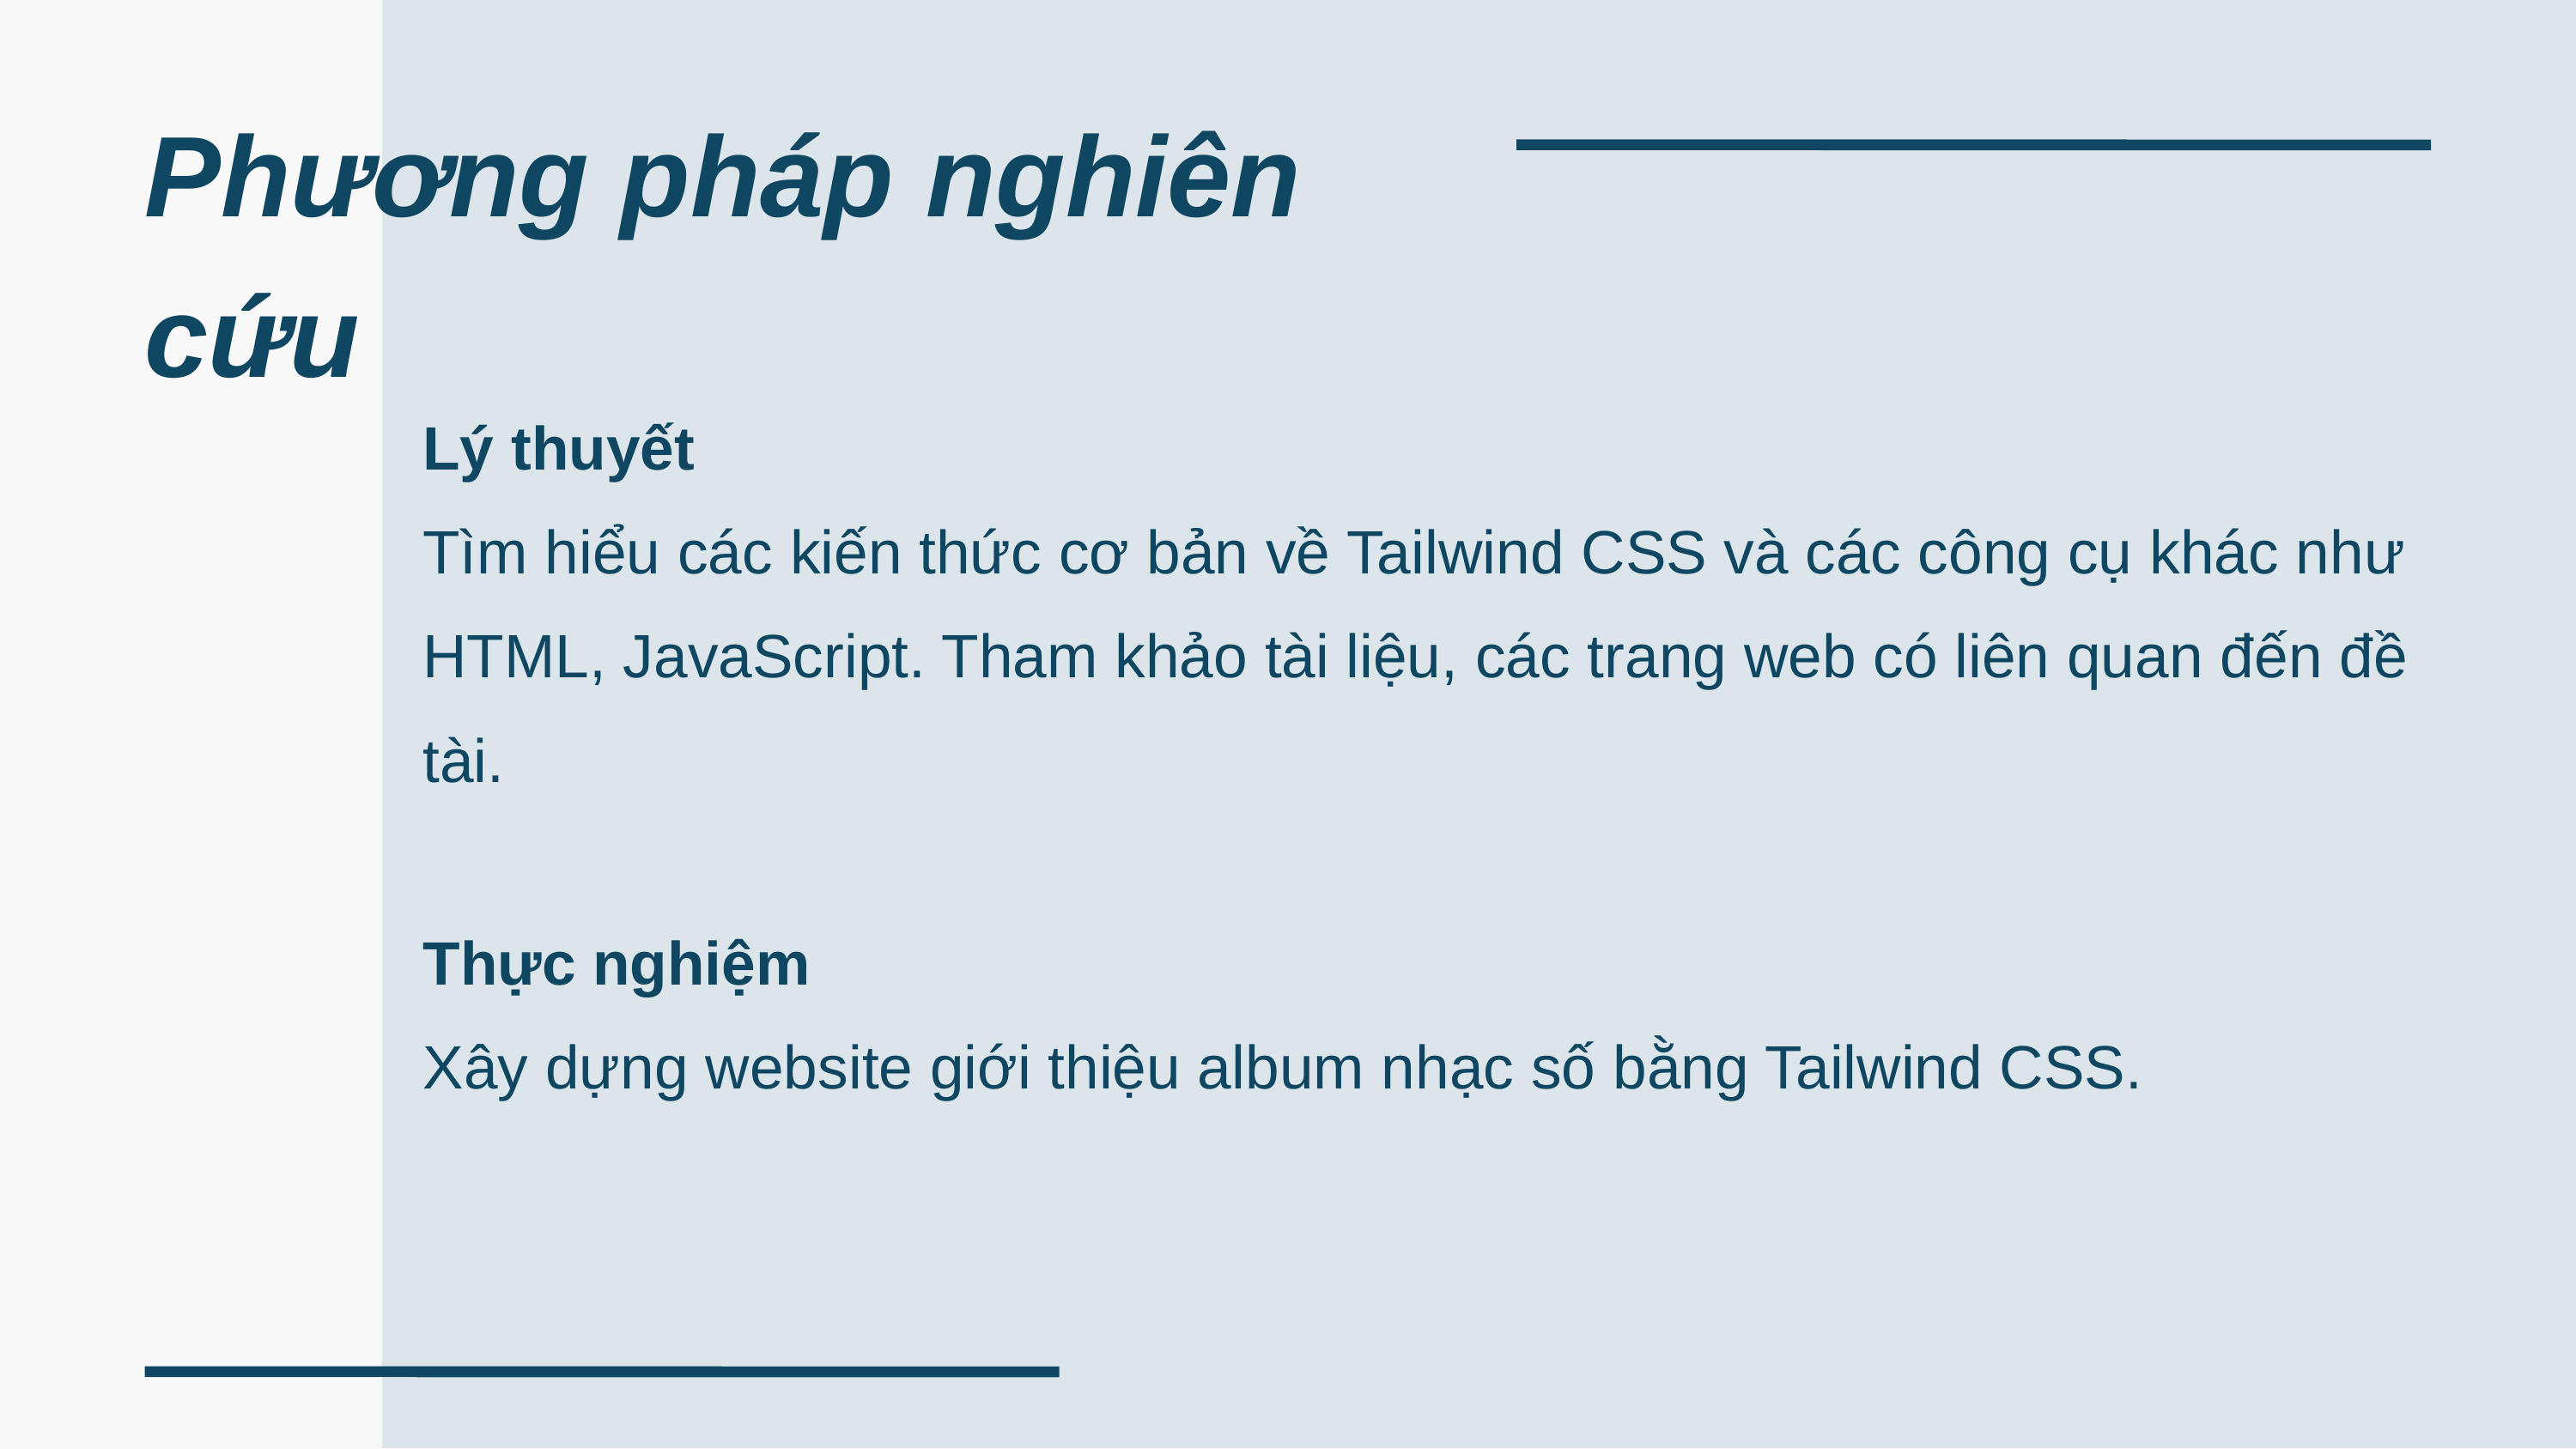

Phương pháp nghiên cứu

Lý thuyết
Tìm hiểu các kiến thức cơ bản về Tailwind CSS và các công cụ khác như HTML, JavaScript. Tham khảo tài liệu, các trang web có liên quan đến đề tài.

Thực nghiệm
Xây dựng website giới thiệu album nhạc số bằng Tailwind CSS.